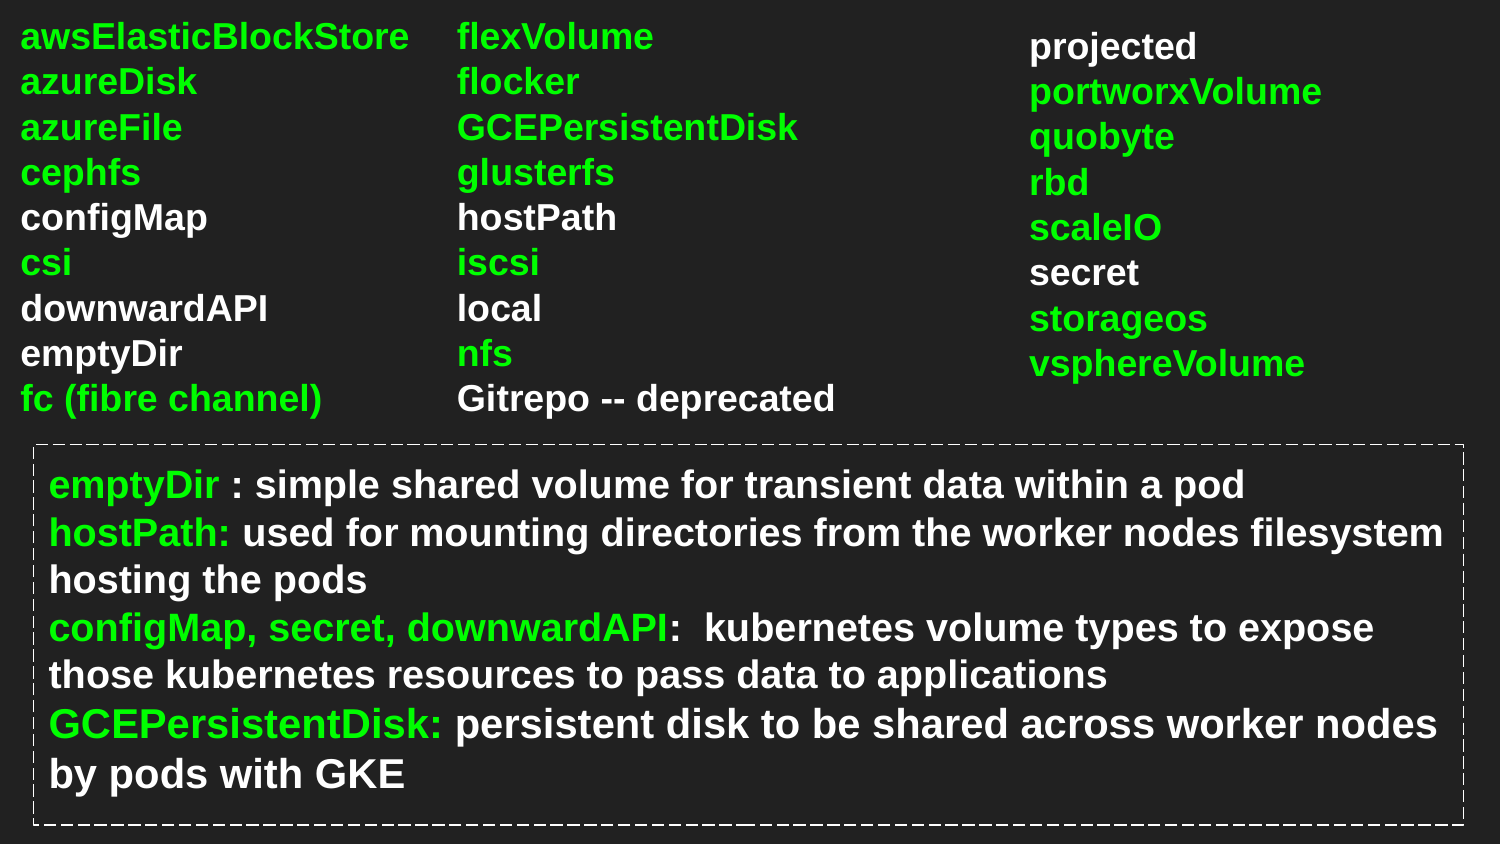

awsElasticBlockStore
azureDisk
azureFile
cephfs
configMap
csi
downwardAPI
emptyDir
fc (fibre channel)
flexVolume
flocker
GCEPersistentDisk
glusterfs
hostPath
iscsi
local
nfs
Gitrepo -- deprecated
projected
portworxVolume
quobyte
rbd
scaleIO
secret
storageos
vsphereVolume

# Volume Types
emptyDir : simple shared volume for transient data within a pod
hostPath: used for mounting directories from the worker nodes filesystem hosting the pods
configMap, secret, downwardAPI:  kubernetes volume types to expose those kubernetes resources to pass data to applications
GCEPersistentDisk: persistent disk to be shared across worker nodes by pods with GKE